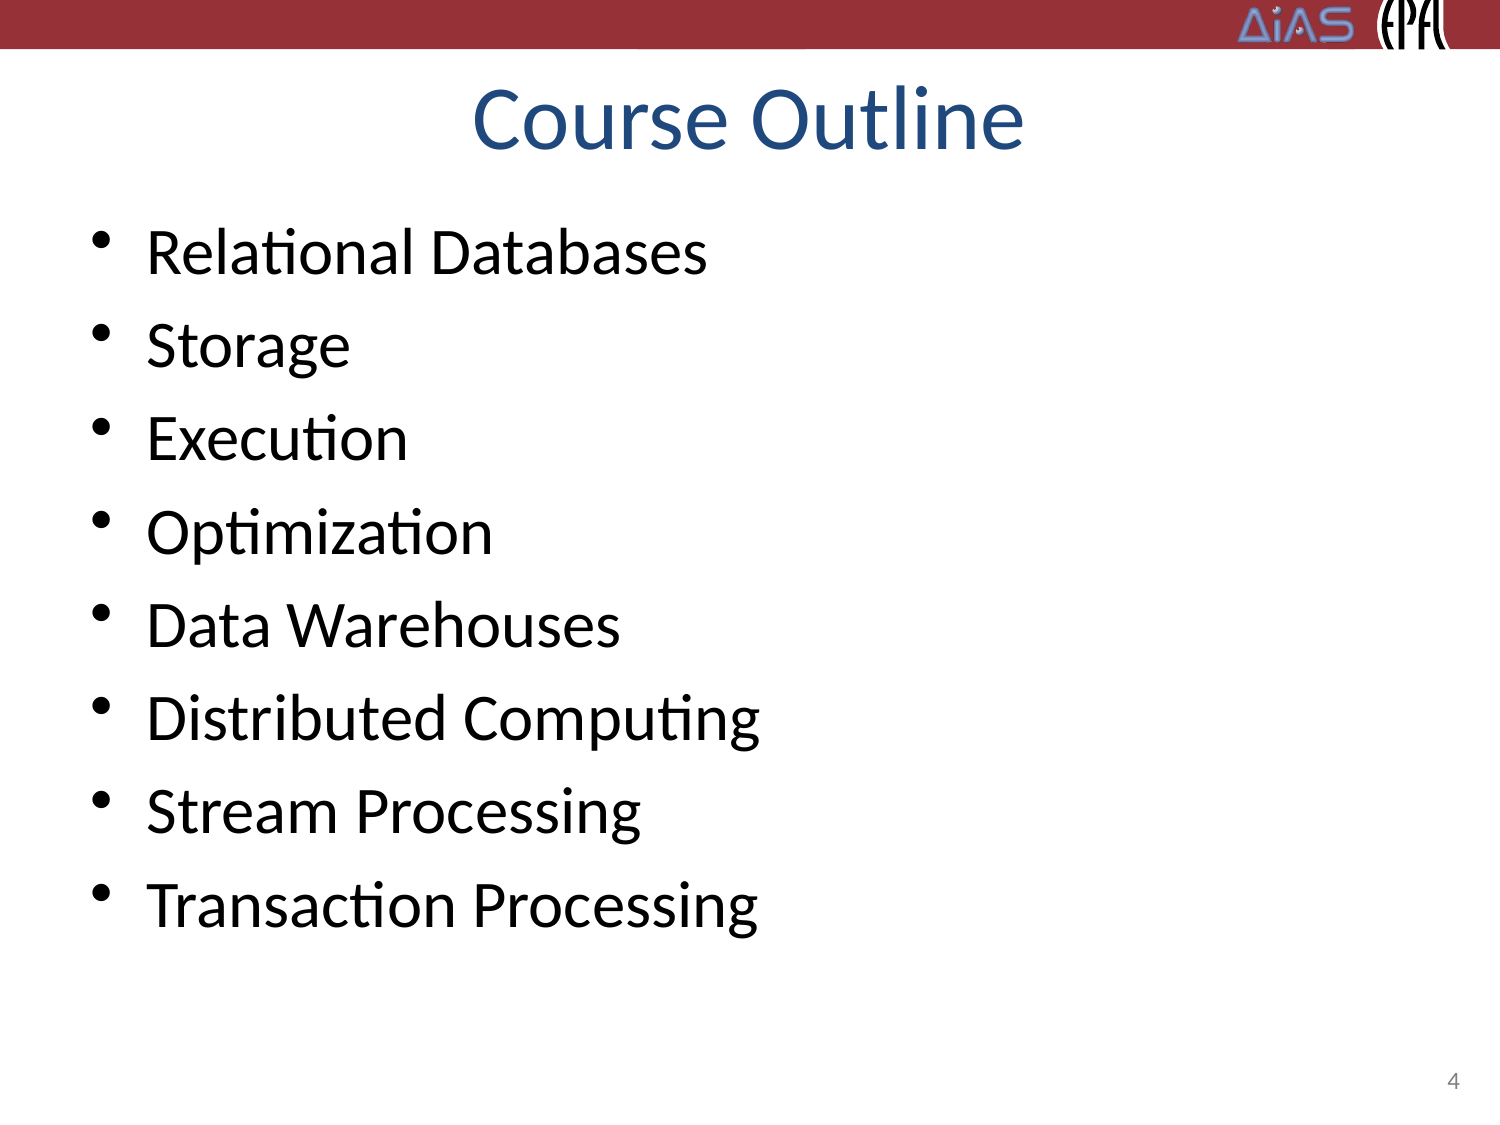

# Course Outline
Relational Databases
Storage
Execution
Optimization
Data Warehouses
Distributed Computing
Stream Processing
Transaction Processing

4